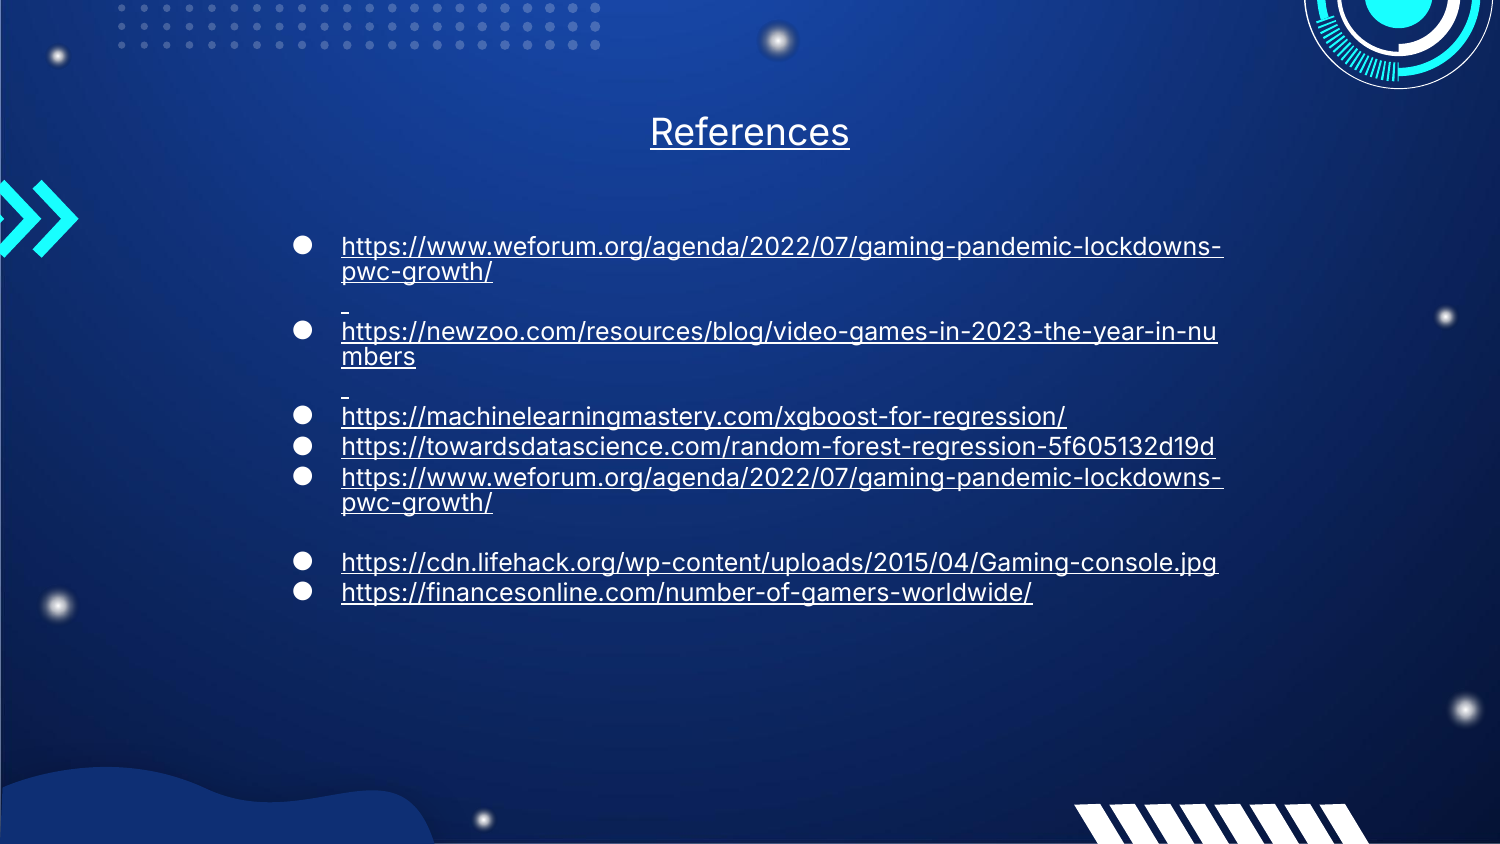

References
https://www.weforum.org/agenda/2022/07/gaming-pandemic-lockdowns-pwc-growth/
https://newzoo.com/resources/blog/video-games-in-2023-the-year-in-numbers
https://machinelearningmastery.com/xgboost-for-regression/
https://towardsdatascience.com/random-forest-regression-5f605132d19d
https://www.weforum.org/agenda/2022/07/gaming-pandemic-lockdowns-pwc-growth/
https://cdn.lifehack.org/wp-content/uploads/2015/04/Gaming-console.jpg
https://financesonline.com/number-of-gamers-worldwide/